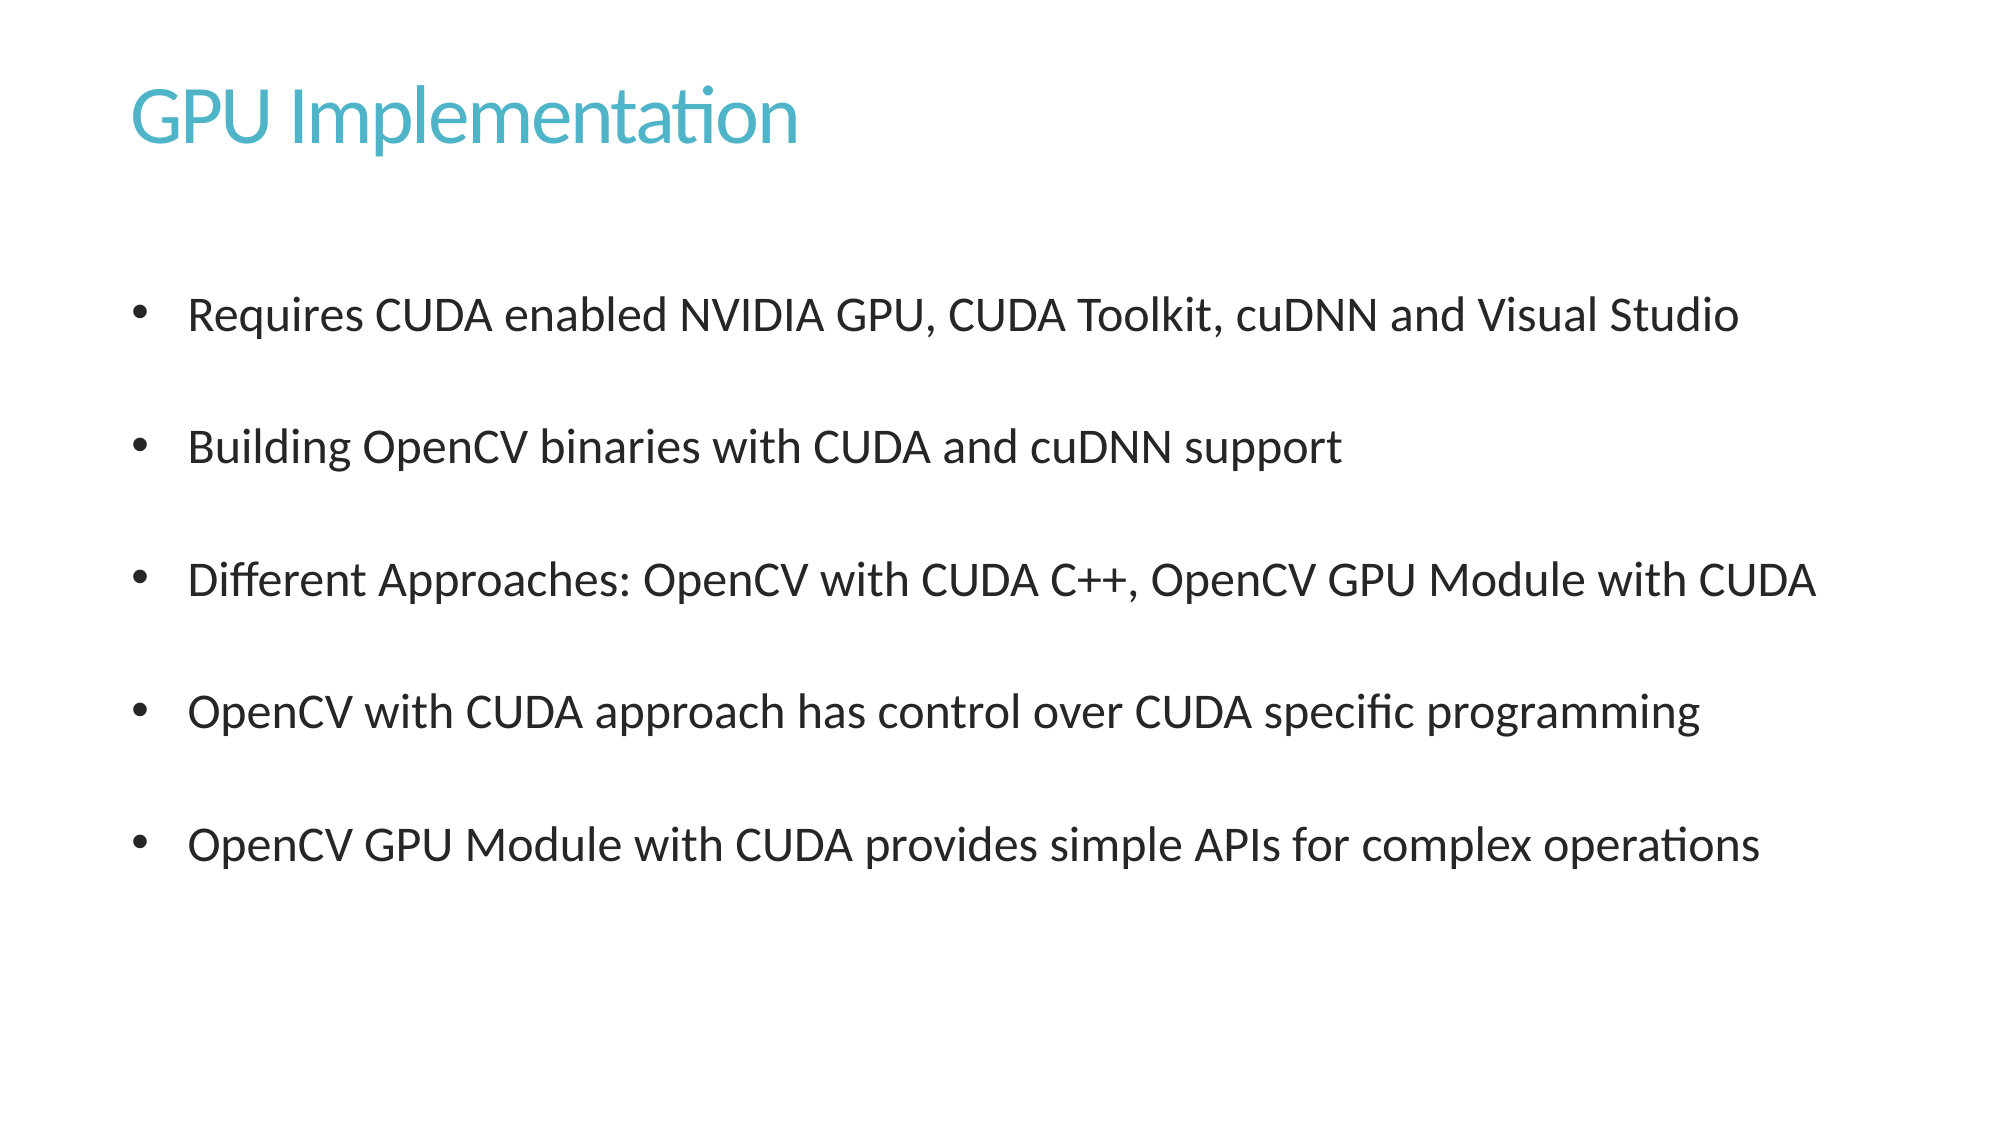

GPU Implementation
Requires CUDA enabled NVIDIA GPU, CUDA Toolkit, cuDNN and Visual Studio
Building OpenCV binaries with CUDA and cuDNN support
Different Approaches: OpenCV with CUDA C++, OpenCV GPU Module with CUDA
OpenCV with CUDA approach has control over CUDA specific programming
OpenCV GPU Module with CUDA provides simple APIs for complex operations